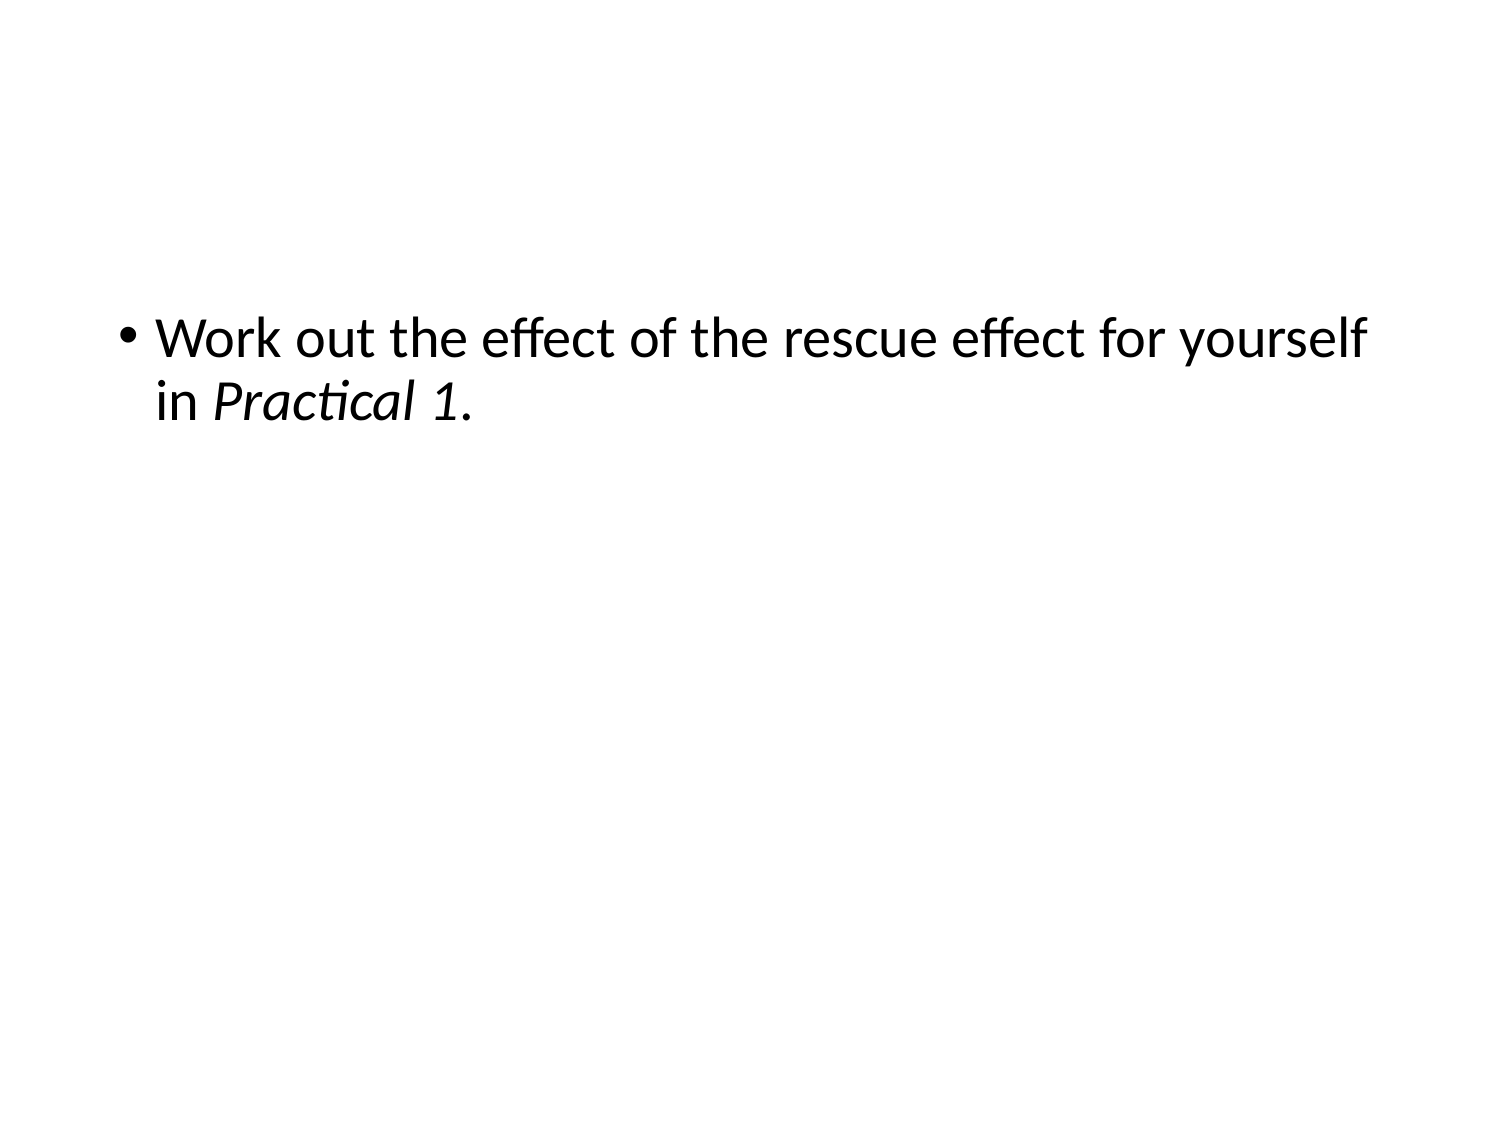

#
Work out the effect of the rescue effect for yourself in Practical 1.